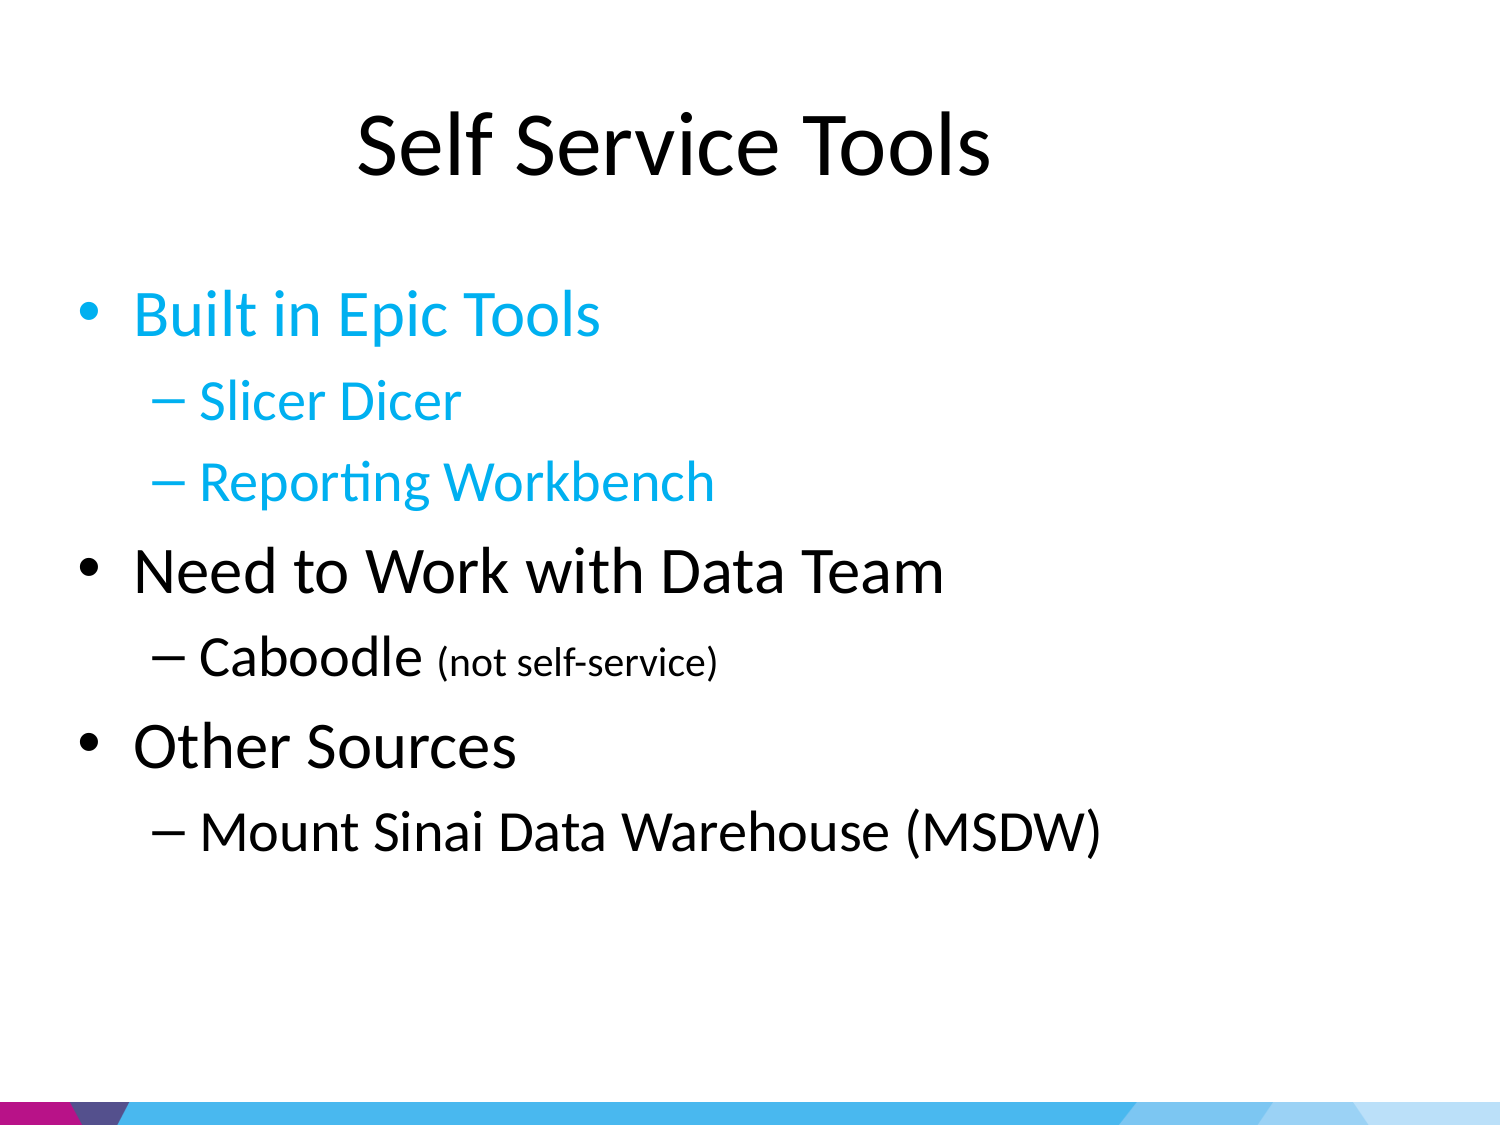

Self Service Tools
Built in Epic Tools
Slicer Dicer
Reporting Workbench
Need to Work with Data Team
Caboodle (not self-service)
Other Sources
Mount Sinai Data Warehouse (MSDW)